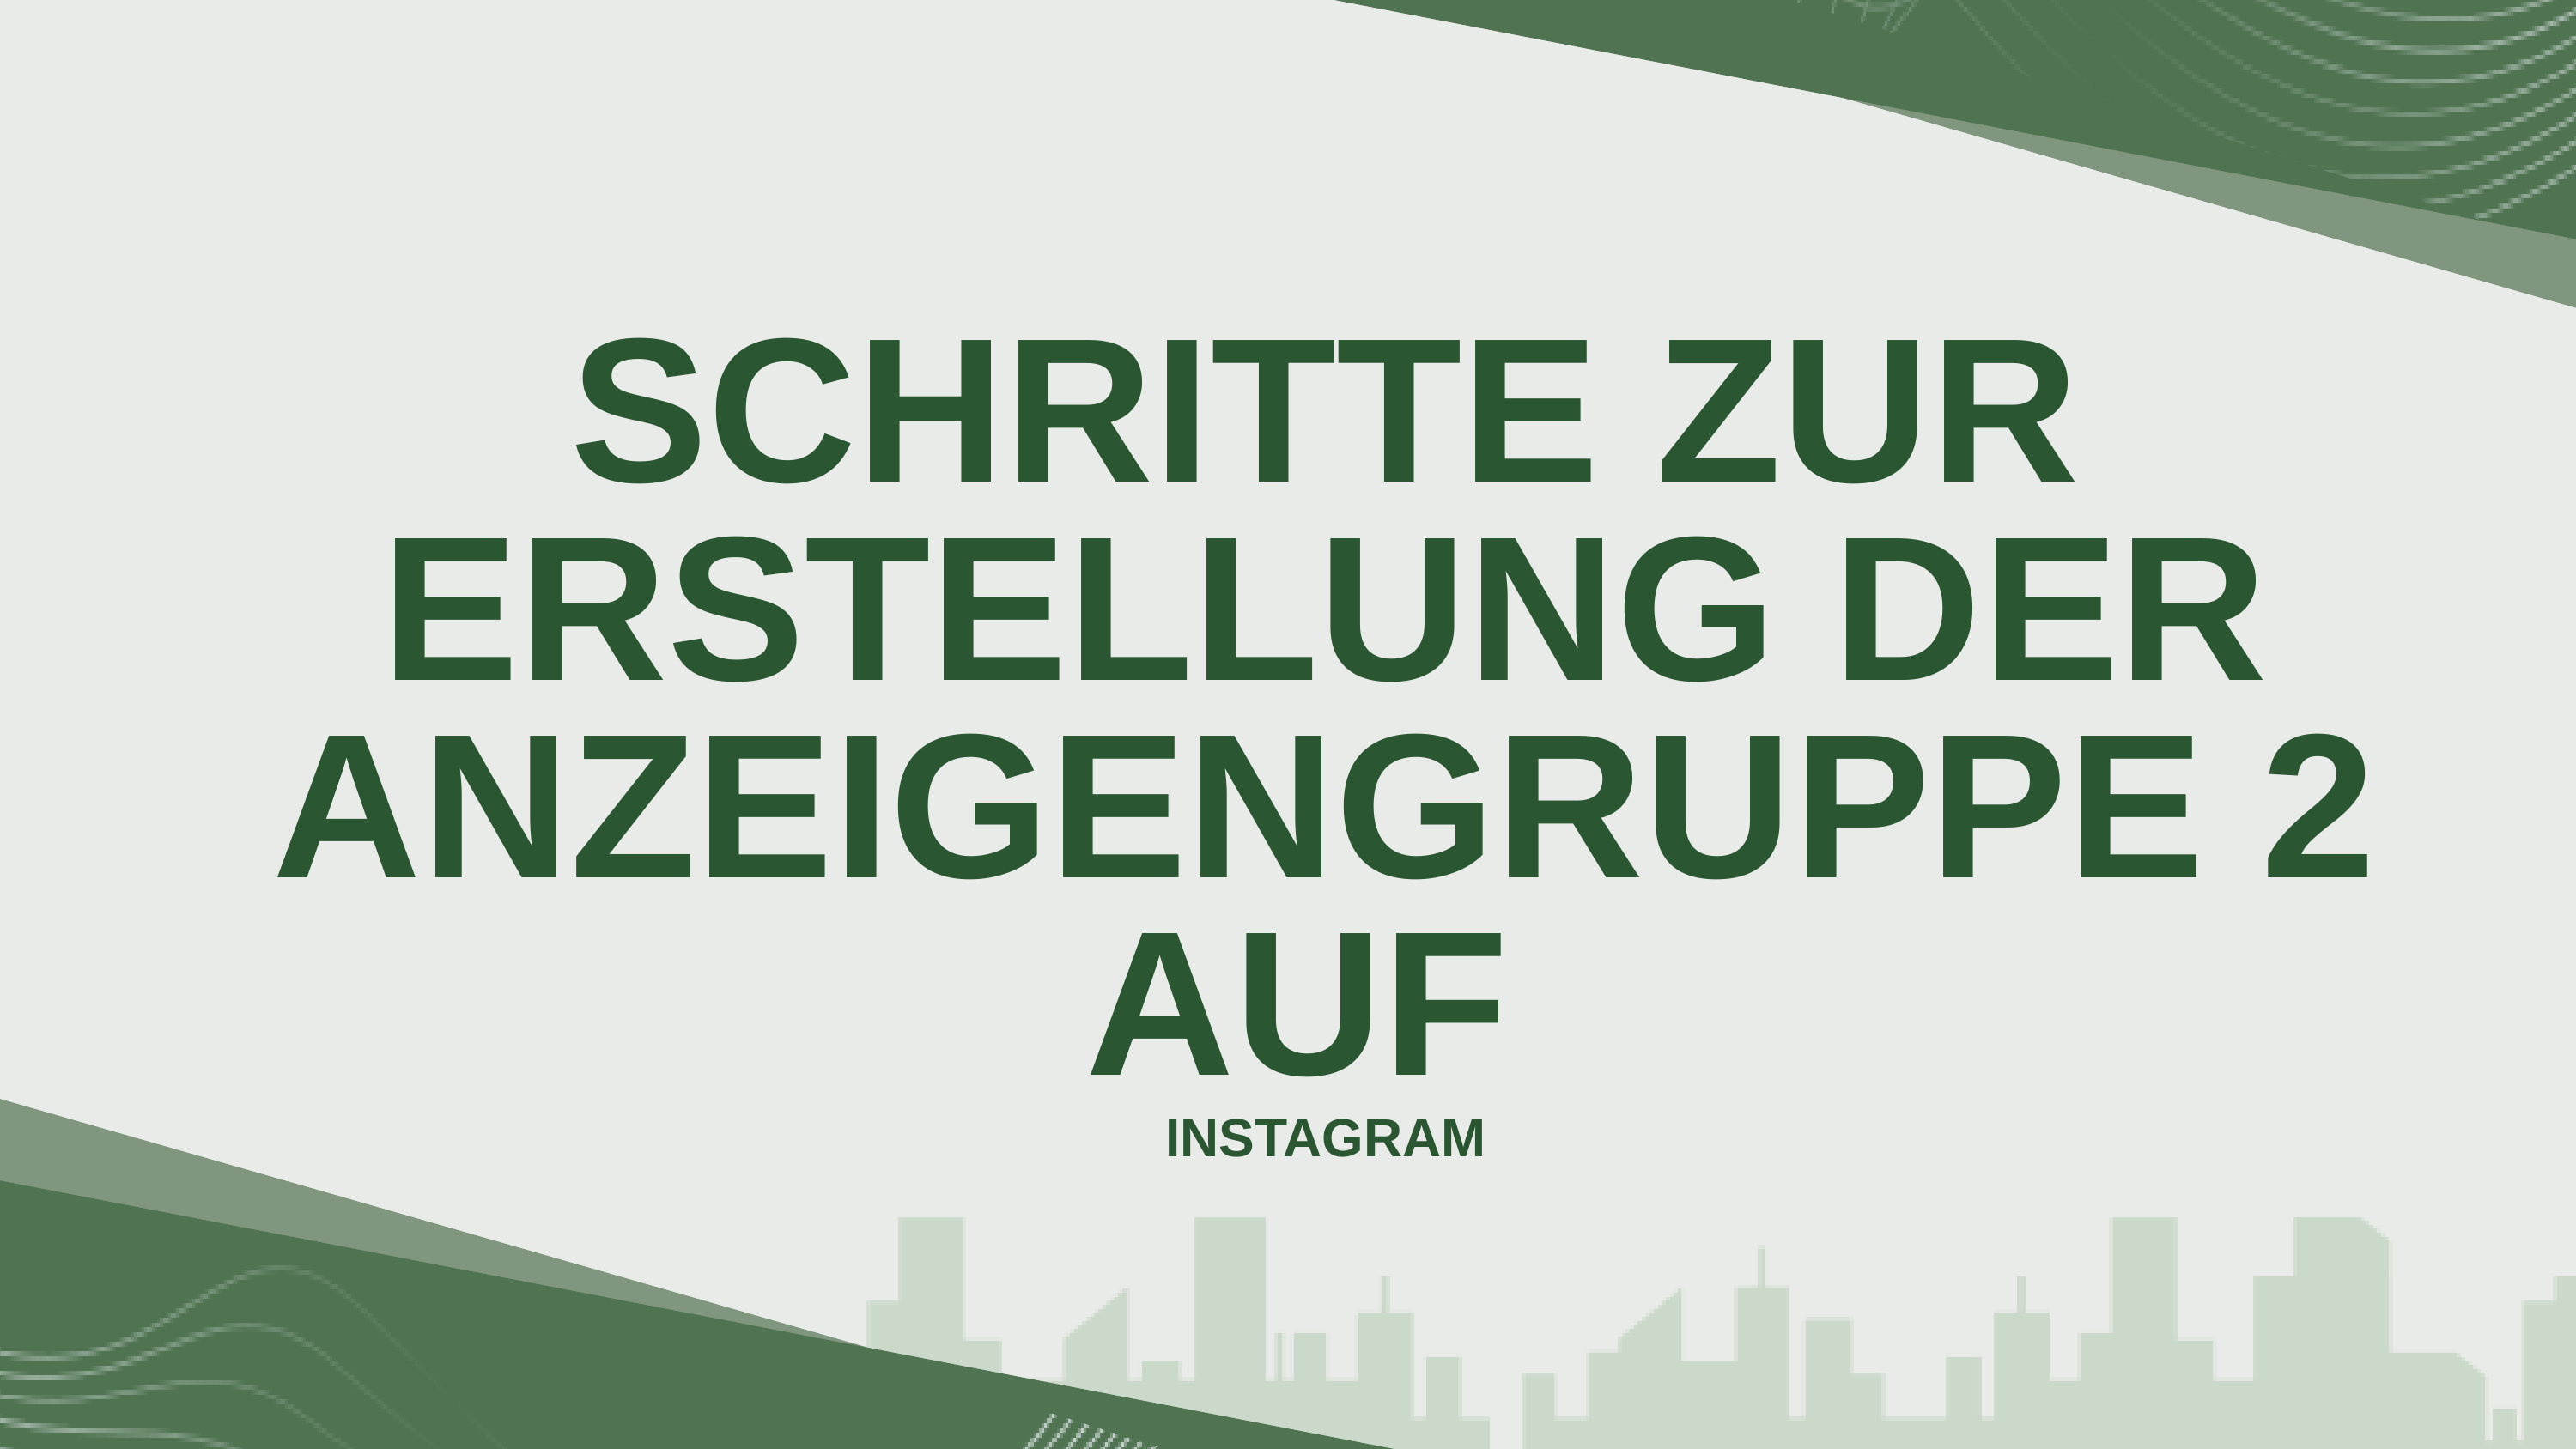

SCHRITTE ZUR ERSTELLUNG DER ANZEIGENGRUPPE 2 AUF
INSTAGRAM